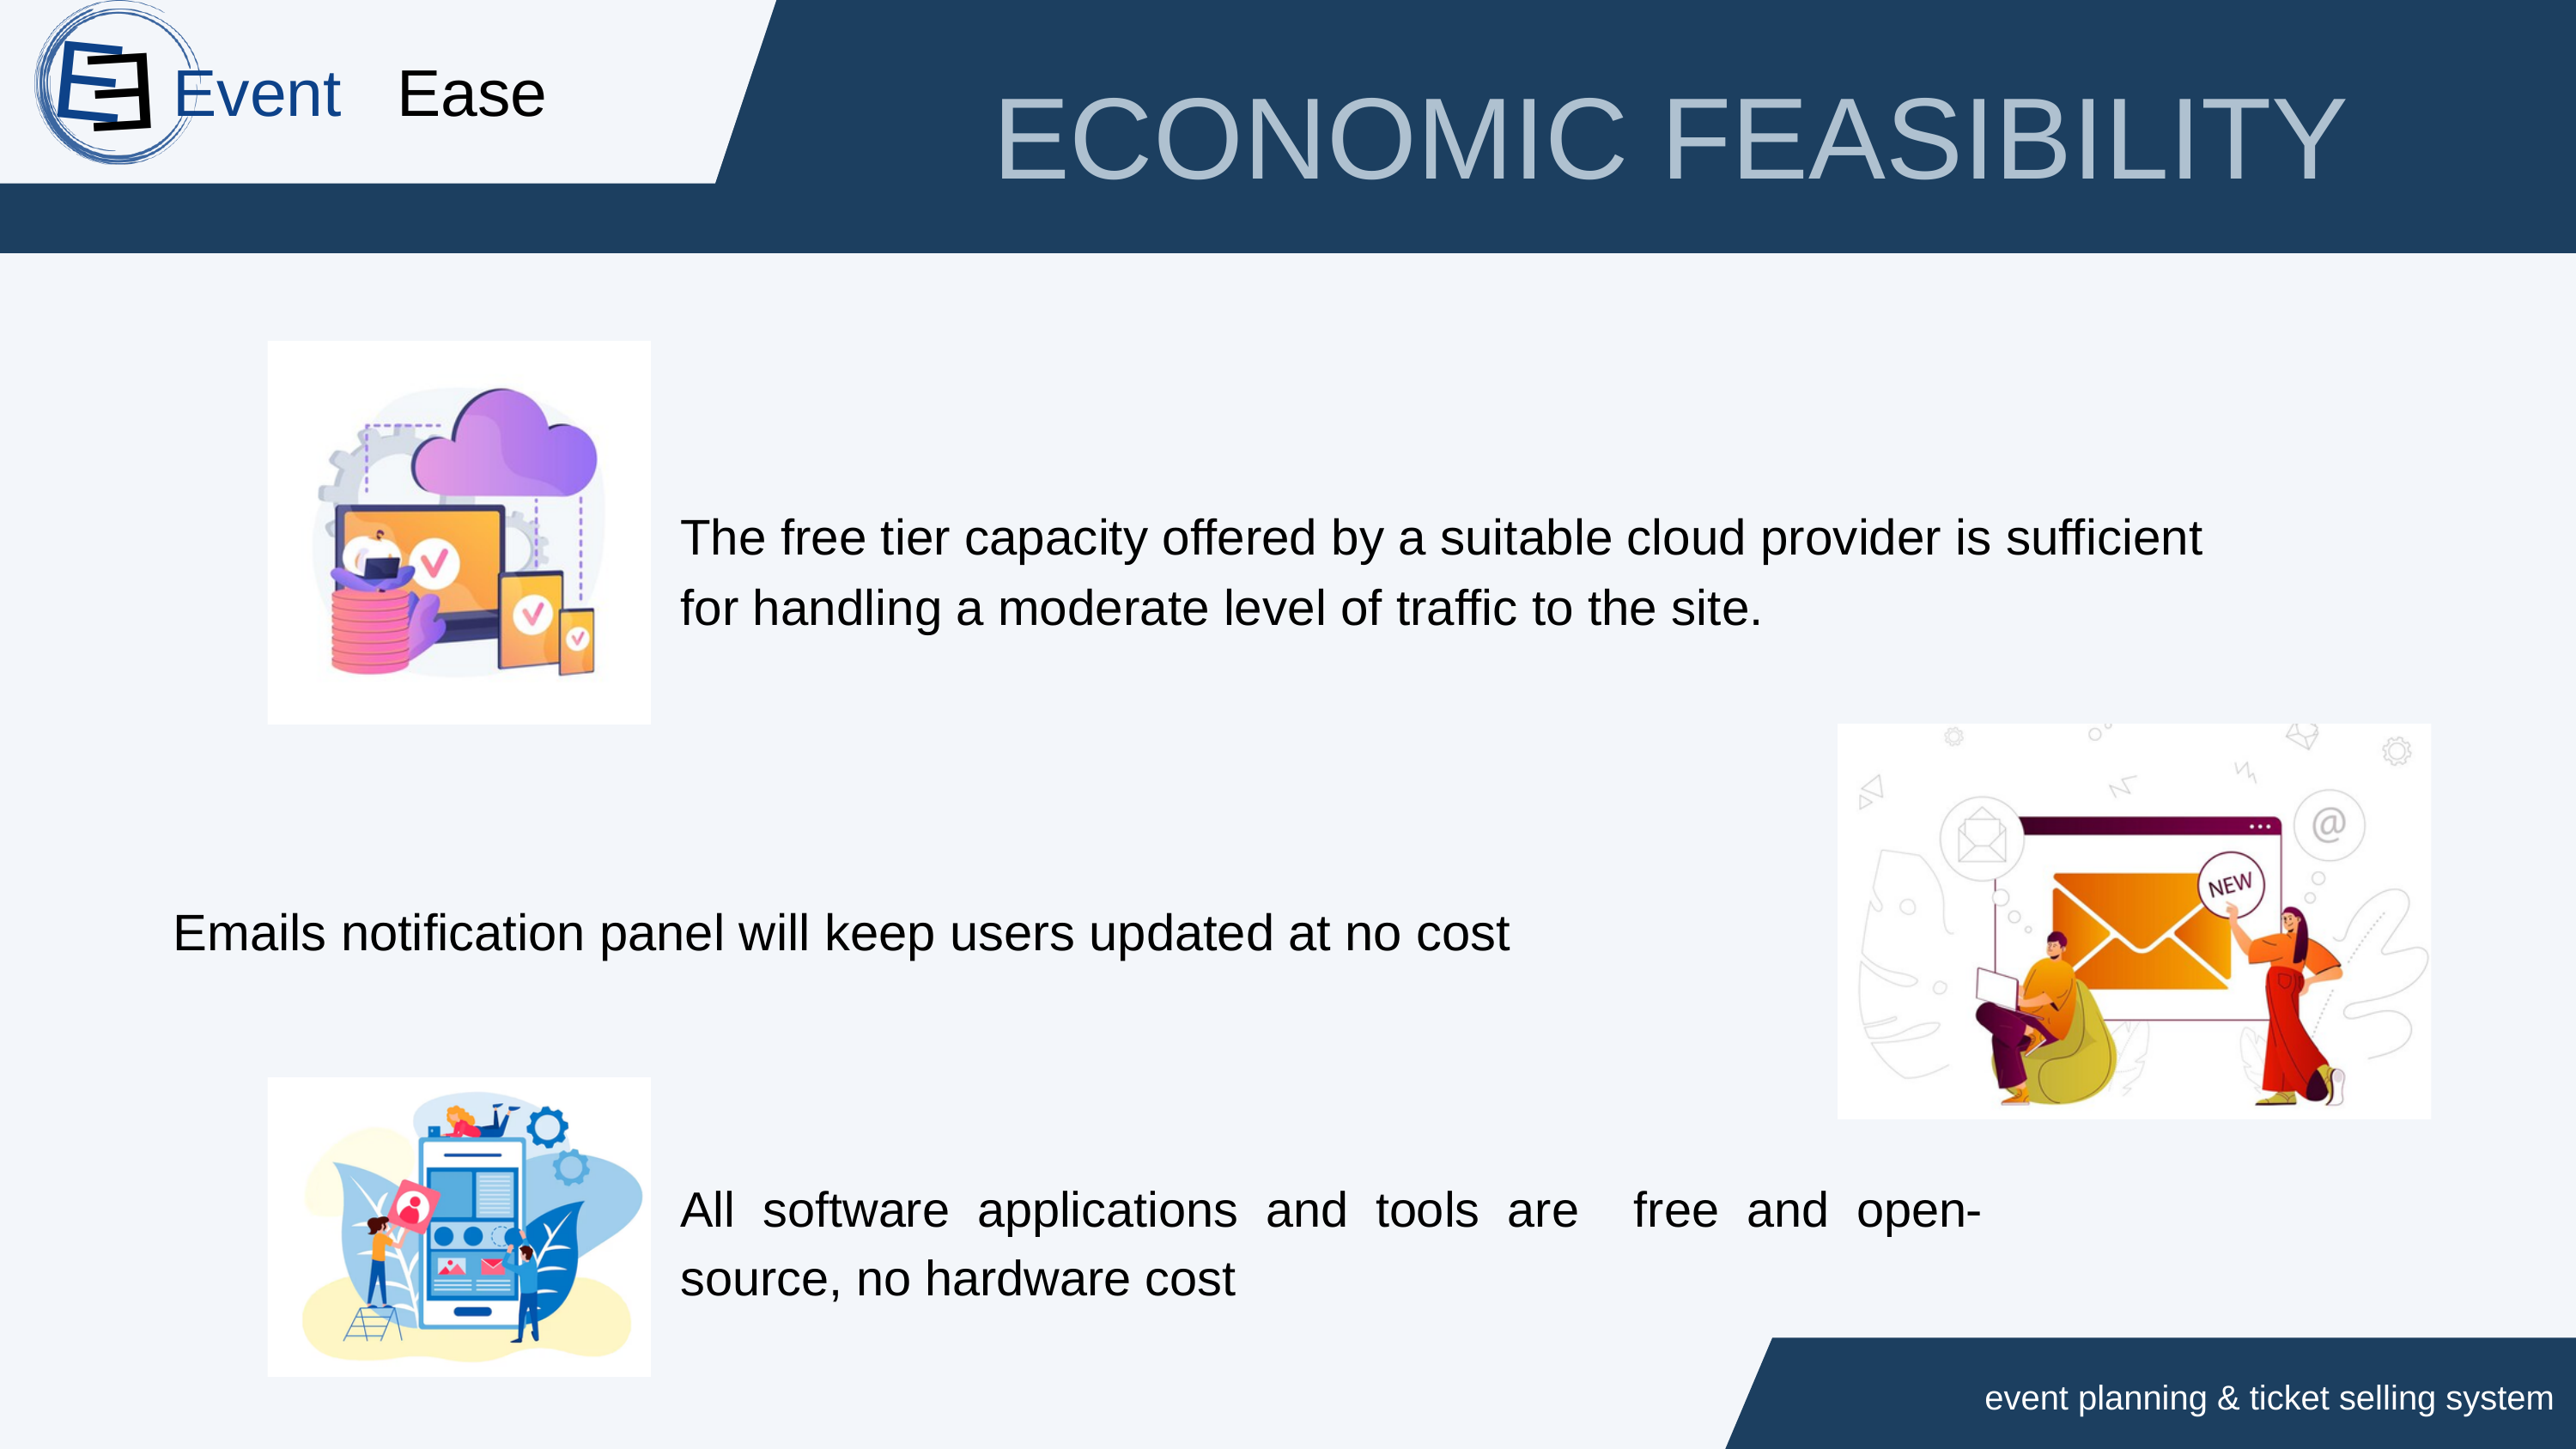

E
Event
Ease
E
ECONOMIC FEASIBILITY

The free tier capacity offered by a suitable cloud provider is sufficient
for handling a moderate level of traffic to the site.

Emails notification panel will keep users updated at no cost

All software applications and tools are  free and open-source, no hardware cost

event planning & ticket selling system